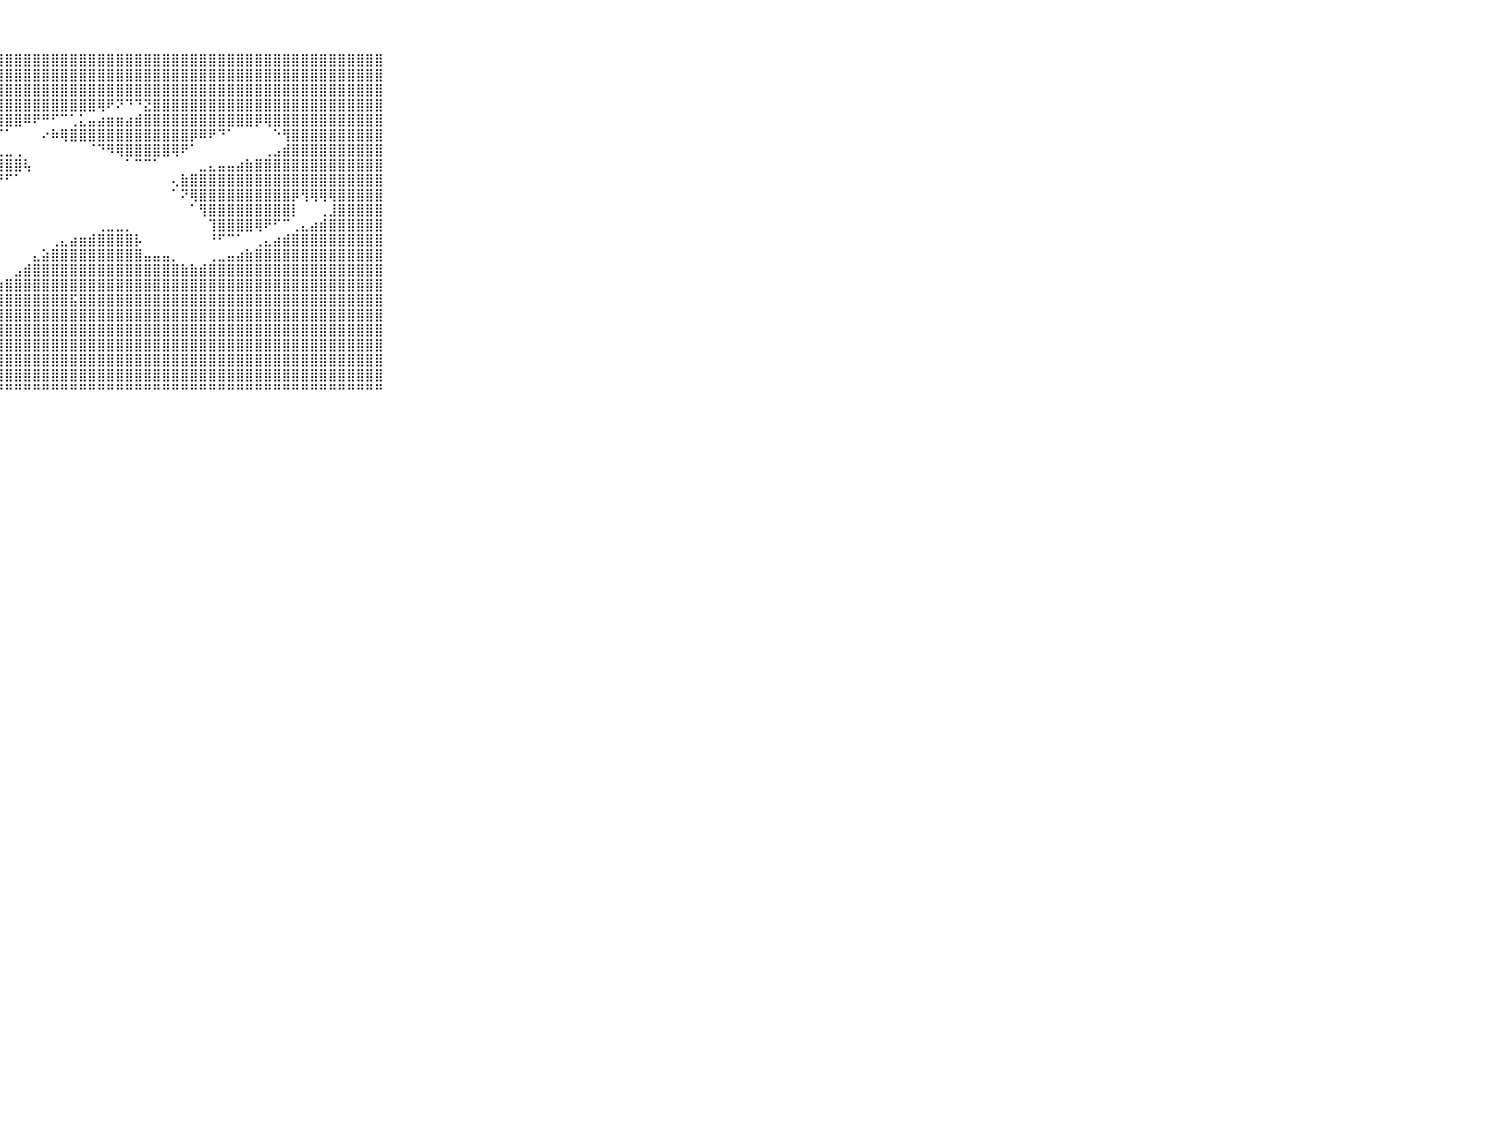

⠀⠀⠀⠀⠀⠀⠀⠀⠀⠀⠀⣿⣿⣿⣿⣿⣿⣿⣿⣿⣿⣿⣿⣿⣿⣿⣿⣿⣿⣿⣿⣿⣿⣿⣿⣿⣿⣿⣿⣿⣿⣿⣿⣿⣿⣿⣿⣿⣿⣿⣿⣿⣿⣿⣿⣿⣿⣿⣿⣿⣿⣿⣿⣿⣿⣿⣿⣿⣿⠀⠀⠀⠀⠀⠀⠀⠀⠀⠀⠀⠀
⠀⠀⠀⠀⠀⠀⠀⠀⠀⠀⠀⣿⣿⣿⣿⣿⣿⣿⣿⣿⣿⣿⣿⣿⣿⣿⣿⣿⣿⣿⣿⣿⣿⣿⣿⣿⣿⣿⣿⣿⣿⣿⣿⣿⣿⣿⣿⣿⣿⣿⣿⣿⣿⣿⣿⣿⣿⣿⣿⣿⣿⣿⣿⣿⣿⣿⣿⣿⣿⠀⠀⠀⠀⠀⠀⠀⠀⠀⠀⠀⠀
⠀⠀⠀⠀⠀⠀⠀⠀⠀⠀⠀⣿⣿⣿⣿⣿⣿⣿⣿⣿⣿⣿⣿⣿⣿⣿⣿⣿⣿⣿⣿⣿⣿⣿⣿⣿⣿⣿⣿⣿⣿⣿⣿⣿⣿⣿⣿⣿⣿⣿⣿⣿⣿⣿⣿⣿⣿⣿⣿⣿⣿⣿⣿⣿⣿⣿⣿⣿⣿⠀⠀⠀⠀⠀⠀⠀⠀⠀⠀⠀⠀
⠀⠀⠀⠀⠀⠀⠀⠀⠀⠀⠀⣿⣿⣿⣿⣿⣿⣿⣿⣿⣿⣿⣿⣿⣿⣿⣿⣿⣿⣿⣿⣿⣿⣿⣿⣿⣿⣿⢿⠟⠝⠙⠙⣝⣿⣿⣿⣿⣿⣿⣿⣿⣿⣿⣿⣿⣿⣿⣿⣿⣿⣿⣿⣿⣿⣿⣿⣿⣿⠀⠀⠀⠀⠀⠀⠀⠀⠀⠀⠀⠀
⠀⠀⠀⠀⠀⠀⠀⠀⠀⠀⠀⣿⣿⣿⣿⣿⣿⣿⣿⣿⣿⣿⣿⣿⣿⣿⣿⣿⣿⣿⠿⠟⠛⠋⠉⢁⣅⣤⣴⣶⣶⣴⣾⣿⣿⣿⣿⣿⣿⣿⣿⣿⣿⣿⣿⡿⢿⣿⣿⣿⣿⣿⣿⣿⣿⣿⣿⣿⣿⠀⠀⠀⠀⠀⠀⠀⠀⠀⠀⠀⠀
⠀⠀⠀⠀⠀⠀⠀⠀⠀⠀⠀⣿⣿⣿⣿⣿⣿⣿⣿⣿⣿⣿⣿⣿⣿⣿⡏⠍⠁⠀⠀⠀⠔⠷⢿⣿⣿⣿⣿⣿⣿⣿⣿⣿⣿⣿⣿⣿⡿⠿⠟⠙⠁⠀⠀⠀⠀⠑⢻⣿⣿⣿⣿⣿⣿⣿⣿⣿⣿⠀⠀⠀⠀⠀⠀⠀⠀⠀⠀⠀⠀
⠀⠀⠀⠀⠀⠀⠀⠀⠀⠀⠀⣿⣿⣿⣿⣿⣿⣿⣿⣿⣿⣿⣿⣿⣿⣿⣟⣁⣀⢀⠀⠀⠀⠀⠀⠀⠀⠈⠙⠻⢿⣿⣿⣿⣿⣿⢿⠟⠁⠀⠀⠀⠀⠀⠀⠀⢀⣠⣾⣿⣿⣿⣿⣿⣿⣿⣿⣿⣿⠀⠀⠀⠀⠀⠀⠀⠀⠀⠀⠀⠀
⠀⠀⠀⠀⠀⠀⠀⠀⠀⠀⠀⣿⣿⣿⣿⣿⣿⣿⣿⣿⣿⣿⣿⣿⣿⣿⣿⣿⣿⣿⢧⠀⠀⠀⠀⠀⠀⠀⠀⠀⠀⠁⠉⠉⠁⠀⠀⠀⠀⣀⣄⣤⣤⣴⣷⣿⣿⣿⣿⣿⣿⣿⣿⣿⣿⣿⣿⣿⣿⠀⠀⠀⠀⠀⠀⠀⠀⠀⠀⠀⠀
⠀⠀⠀⠀⠀⠀⠀⠀⠀⠀⠀⣿⣿⣿⣿⣿⣿⣿⣿⣿⣿⣿⣿⣿⣿⢿⠿⠟⠋⠁⠀⠀⠀⠀⠀⠀⠀⠀⠀⠀⠀⠀⠀⠀⠀⠀⢄⣷⣿⣿⣿⣿⣿⣿⣿⣿⣿⣿⣿⣿⣿⣿⣿⣿⣿⣿⣿⣿⣿⠀⠀⠀⠀⠀⠀⠀⠀⠀⠀⠀⠀
⠀⠀⠀⠀⠀⠀⠀⠀⠀⠀⠀⡿⠿⠟⠛⠛⠋⠉⠉⠉⠉⠉⠁⠀⠀⠀⠀⠀⠀⠀⠀⠀⠀⠀⠀⠀⠀⠀⠀⠀⠀⠀⠀⠀⠀⠀⠁⠝⢿⣿⣿⣿⣿⣿⣿⣿⣿⣿⣿⡿⢻⢿⢿⢿⣿⣿⣿⣿⣿⠀⠀⠀⠀⠀⠀⠀⠀⠀⠀⠀⠀
⠀⠀⠀⠀⠀⠀⠀⠀⠀⠀⠀⠀⠀⠀⠀⠀⠀⠀⠀⠀⠀⠀⠀⠀⠀⠀⠀⠀⠀⠀⠀⠀⠀⠀⠀⠀⠀⠀⠀⠀⠀⠀⠀⠀⠀⠀⠀⠀⠁⢻⣿⣿⣿⣿⣿⣿⣿⣿⣿⡇⠀⠀⢀⣸⣿⣿⣿⣿⣿⠀⠀⠀⠀⠀⠀⠀⠀⠀⠀⠀⠀
⠀⠀⠀⠀⠀⠀⠀⠀⠀⠀⠀⠀⠀⠀⠀⠀⠀⠀⠀⠀⠀⠀⠀⠀⠀⠀⠀⠀⠀⠀⠀⠀⠀⠀⠀⠀⠀⠀⢀⣀⣀⡀⠀⠀⠀⠀⠀⠀⠀⠀⢹⣿⣿⣿⣿⢿⠟⠋⠉⢀⣄⣴⣾⣿⣿⣿⣿⣿⣿⠀⠀⠀⠀⠀⠀⠀⠀⠀⠀⠀⠀
⠀⠀⠀⠀⠀⠀⠀⠀⠀⠀⠀⣀⣀⢀⢀⠀⠀⠀⠀⠀⠀⠀⠀⠀⠀⠀⠀⠀⠀⠀⠀⠀⠀⢀⣄⣴⣶⣾⣿⣿⣿⣿⡧⠀⠀⠀⠀⠀⠀⠀⠘⠋⠉⠁⠀⢀⣄⣴⣾⣿⣿⣿⣿⣿⣿⣿⣿⣿⣿⠀⠀⠀⠀⠀⠀⠀⠀⠀⠀⠀⠀
⠀⠀⠀⠀⠀⠀⠀⠀⠀⠀⠀⣿⣿⣿⣿⣿⡟⠁⠀⠀⠀⠀⠀⠀⠀⠀⠀⠀⠀⠀⠀⣄⣵⣿⣿⣿⣿⣿⣿⣿⣿⣿⣿⣤⣤⣤⡀⠀⠀⠀⢀⣀⣤⣴⣷⣿⣿⣿⣿⣿⣿⣿⣿⣿⣿⣿⣿⣿⣿⠀⠀⠀⠀⠀⠀⠀⠀⠀⠀⠀⠀
⠀⠀⠀⠀⠀⠀⠀⠀⠀⠀⠀⣿⣿⣿⣿⢟⠀⠀⠀⠀⠀⠀⠀⠀⠀⠀⠀⠀⠀⣠⣾⣿⣿⣿⣿⣿⣿⣿⣿⣿⣿⣿⣿⣿⣿⣿⣿⣷⣷⣾⣿⣿⣿⣿⣿⣿⣿⣿⣿⣿⣿⣿⣿⣿⣿⣿⣿⣿⣿⠀⠀⠀⠀⠀⠀⠀⠀⠀⠀⠀⠀
⠀⠀⠀⠀⠀⠀⠀⠀⠀⠀⠀⣿⣿⠟⠁⠀⠀⠀⠀⠀⠀⠀⠀⠀⠀⠀⣠⣴⣿⣿⣿⣿⣿⣿⣿⣿⣿⣿⣿⣿⣿⣿⣿⣿⣿⣿⣿⣿⣿⣿⣿⣿⣿⣿⣿⣿⣿⣿⣿⣿⣿⣿⣿⣿⣿⣿⣿⣿⣿⠀⠀⠀⠀⠀⠀⠀⠀⠀⠀⠀⠀
⠀⠀⠀⠀⠀⠀⠀⠀⠀⠀⠀⠋⠁⠀⠀⠀⠀⠀⠀⠀⠀⠀⠀⢀⣰⣾⣿⣿⣿⣿⣿⣿⣿⣿⣿⣯⣿⣿⣿⣿⣿⣿⣿⣿⣿⣿⣿⣿⣿⣿⣿⣿⣿⣿⣿⣿⣿⣿⣿⣿⣿⣿⣿⣿⣿⣿⣿⣿⣿⠀⠀⠀⠀⠀⠀⠀⠀⠀⠀⠀⠀
⠀⠀⠀⠀⠀⠀⠀⠀⠀⠀⠀⠀⠀⠀⠀⠀⠀⠀⠀⠀⢀⣠⣷⣿⣿⣿⣿⣿⣿⣿⣿⣿⣿⣿⣿⣿⣿⣿⣿⣿⣿⣿⣿⣿⣿⣿⣿⣿⣿⣿⣿⣿⣿⣿⣿⣿⣿⣿⣿⣿⣿⣿⣿⣿⣿⣿⣿⣿⣿⠀⠀⠀⠀⠀⠀⠀⠀⠀⠀⠀⠀
⠀⠀⠀⠀⠀⠀⠀⠀⠀⠀⠀⠀⠀⠀⠀⠀⠀⢀⣠⣴⣿⣿⣿⣿⣿⣿⣿⣿⣿⣿⣿⣿⣿⣿⣿⣿⣿⣿⣿⣿⣿⣿⣿⣿⣿⣿⣿⣿⣿⣿⣿⣿⣿⣿⣿⣿⣿⣿⣿⣿⣿⣿⣿⣿⣿⣿⣿⣿⣿⠀⠀⠀⠀⠀⠀⠀⠀⠀⠀⠀⠀
⠀⠀⠀⠀⠀⠀⠀⠀⠀⠀⠀⠀⠀⠀⢀⣠⣴⣿⣿⣿⣿⣿⣿⣿⣿⣿⣿⣿⣿⣿⣿⣿⣿⣿⣿⣿⣿⣿⣿⣿⣿⣿⣿⣿⣿⣿⣿⣿⣿⣿⣿⣿⣿⣿⣿⣿⣿⣿⣿⣿⣿⣿⣿⣿⣿⣿⣿⣿⣿⠀⠀⠀⠀⠀⠀⠀⠀⠀⠀⠀⠀
⠀⠀⠀⠀⠀⠀⠀⠀⠀⠀⠀⣤⣶⣾⣿⣿⣿⣿⣿⣿⣿⣿⣿⣿⣿⣿⣿⣿⣿⣿⣿⣿⣿⣿⣿⣿⣿⣿⣿⣿⣿⣿⣿⣿⣿⣿⣿⣿⣿⣿⣿⣿⣿⣿⣿⣿⣿⣿⣿⣿⣿⣿⣿⣿⣿⣿⣿⣿⣿⠀⠀⠀⠀⠀⠀⠀⠀⠀⠀⠀⠀
⠀⠀⠀⠀⠀⠀⠀⠀⠀⠀⠀⣿⣿⣿⣿⣿⣿⣿⣿⣿⣿⣿⣿⣿⣿⣿⣿⣿⣿⣿⣿⣿⣿⣿⣿⣿⣿⣿⣿⣿⣿⣿⣿⣿⣿⣿⣿⣿⣿⣿⣿⣿⣿⣿⣿⣿⣿⣿⣿⣿⣿⣿⣿⣿⣿⣿⣿⣿⣿⠀⠀⠀⠀⠀⠀⠀⠀⠀⠀⠀⠀
⠀⠀⠀⠀⠀⠀⠀⠀⠀⠀⠀⠛⠛⠛⠛⠛⠛⠛⠛⠛⠛⠛⠛⠛⠛⠛⠛⠛⠛⠛⠛⠛⠛⠛⠛⠛⠛⠛⠛⠛⠛⠛⠛⠛⠛⠛⠛⠛⠛⠛⠛⠛⠛⠛⠛⠛⠛⠛⠛⠛⠛⠛⠛⠛⠛⠛⠛⠛⠛⠀⠀⠀⠀⠀⠀⠀⠀⠀⠀⠀⠀